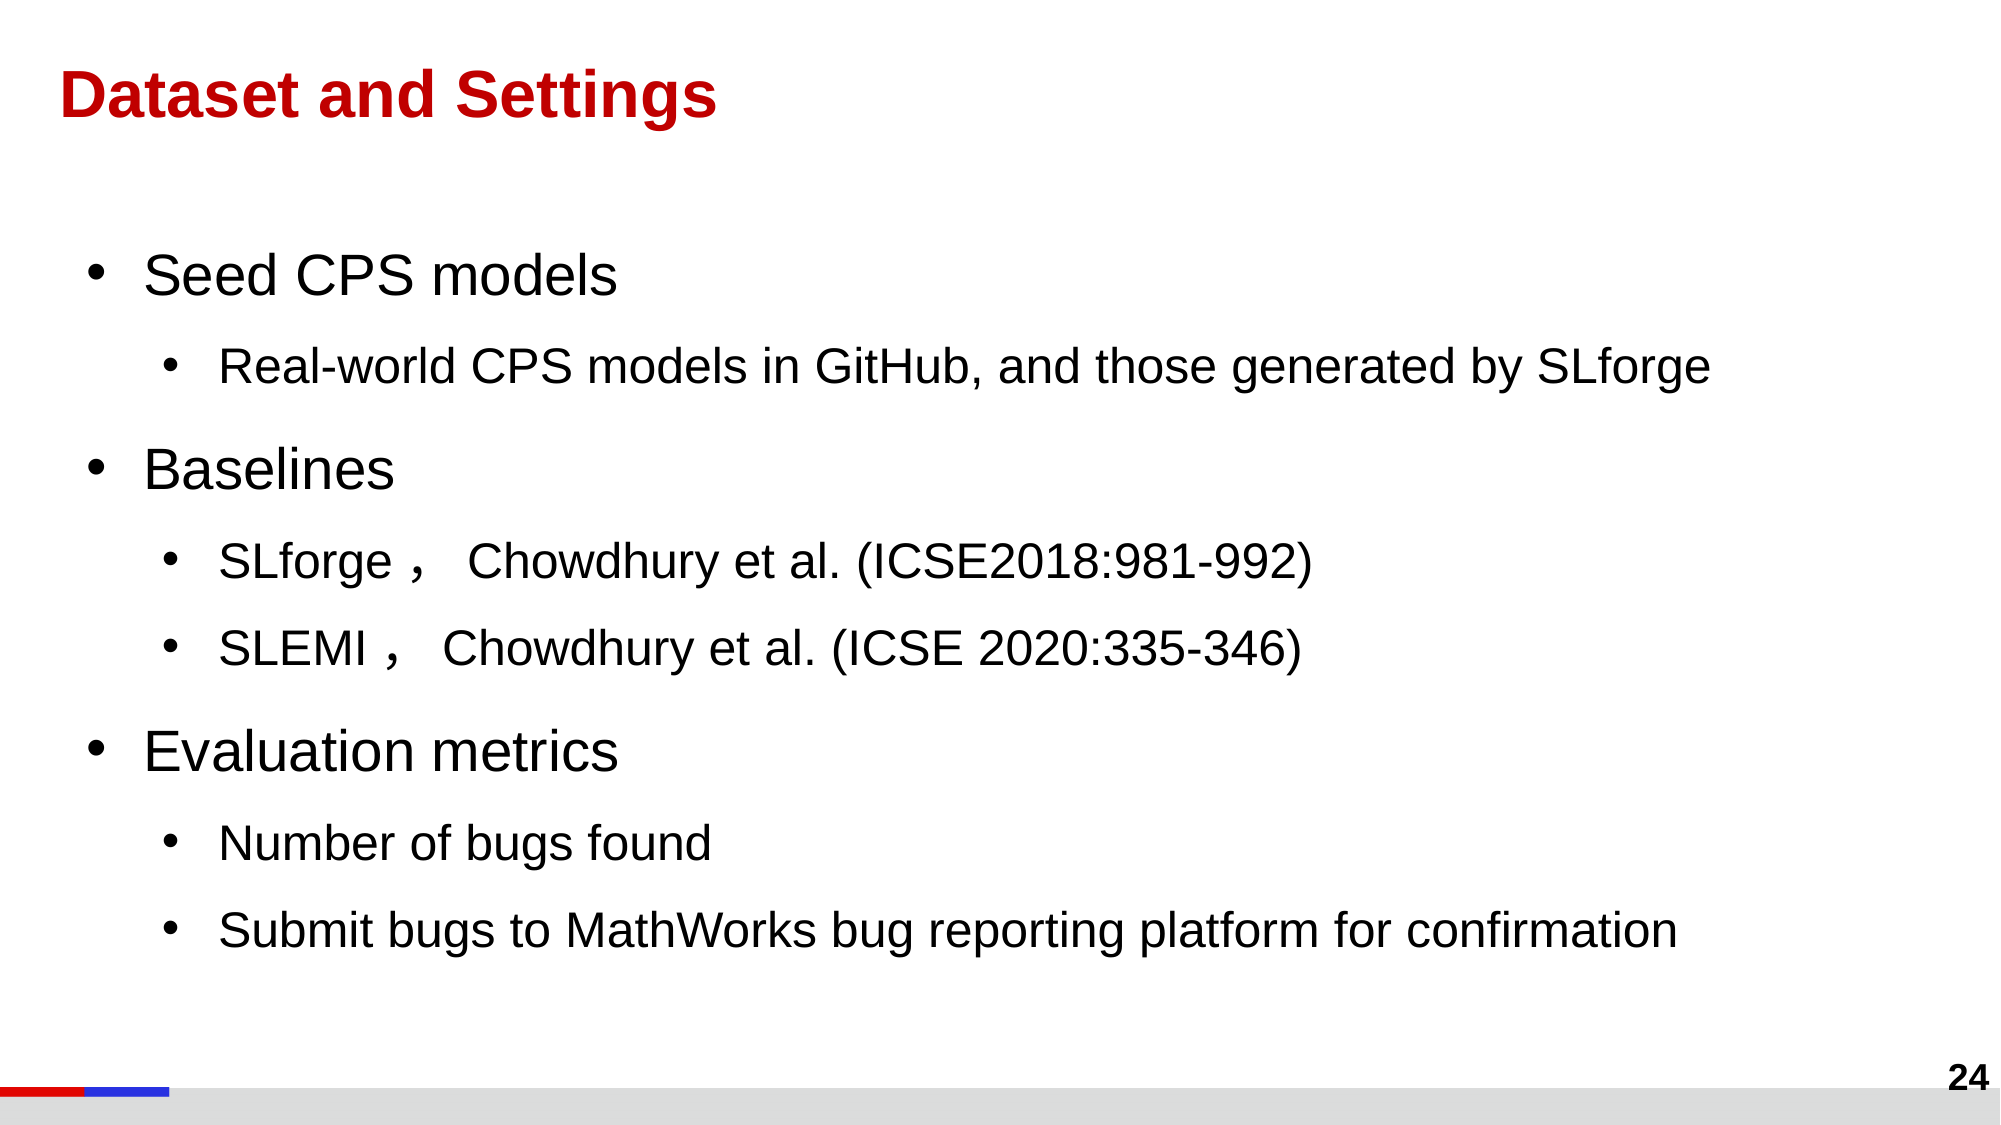

# Dataset and Settings

Seed CPS models
Real-world CPS models in GitHub, and those generated by SLforge
Baselines
SLforge，Chowdhury et al. (ICSE2018:981-992)
SLEMI，Chowdhury et al. (ICSE 2020:335-346)
Evaluation metrics
Number of bugs found
Submit bugs to MathWorks bug reporting platform for confirmation
24